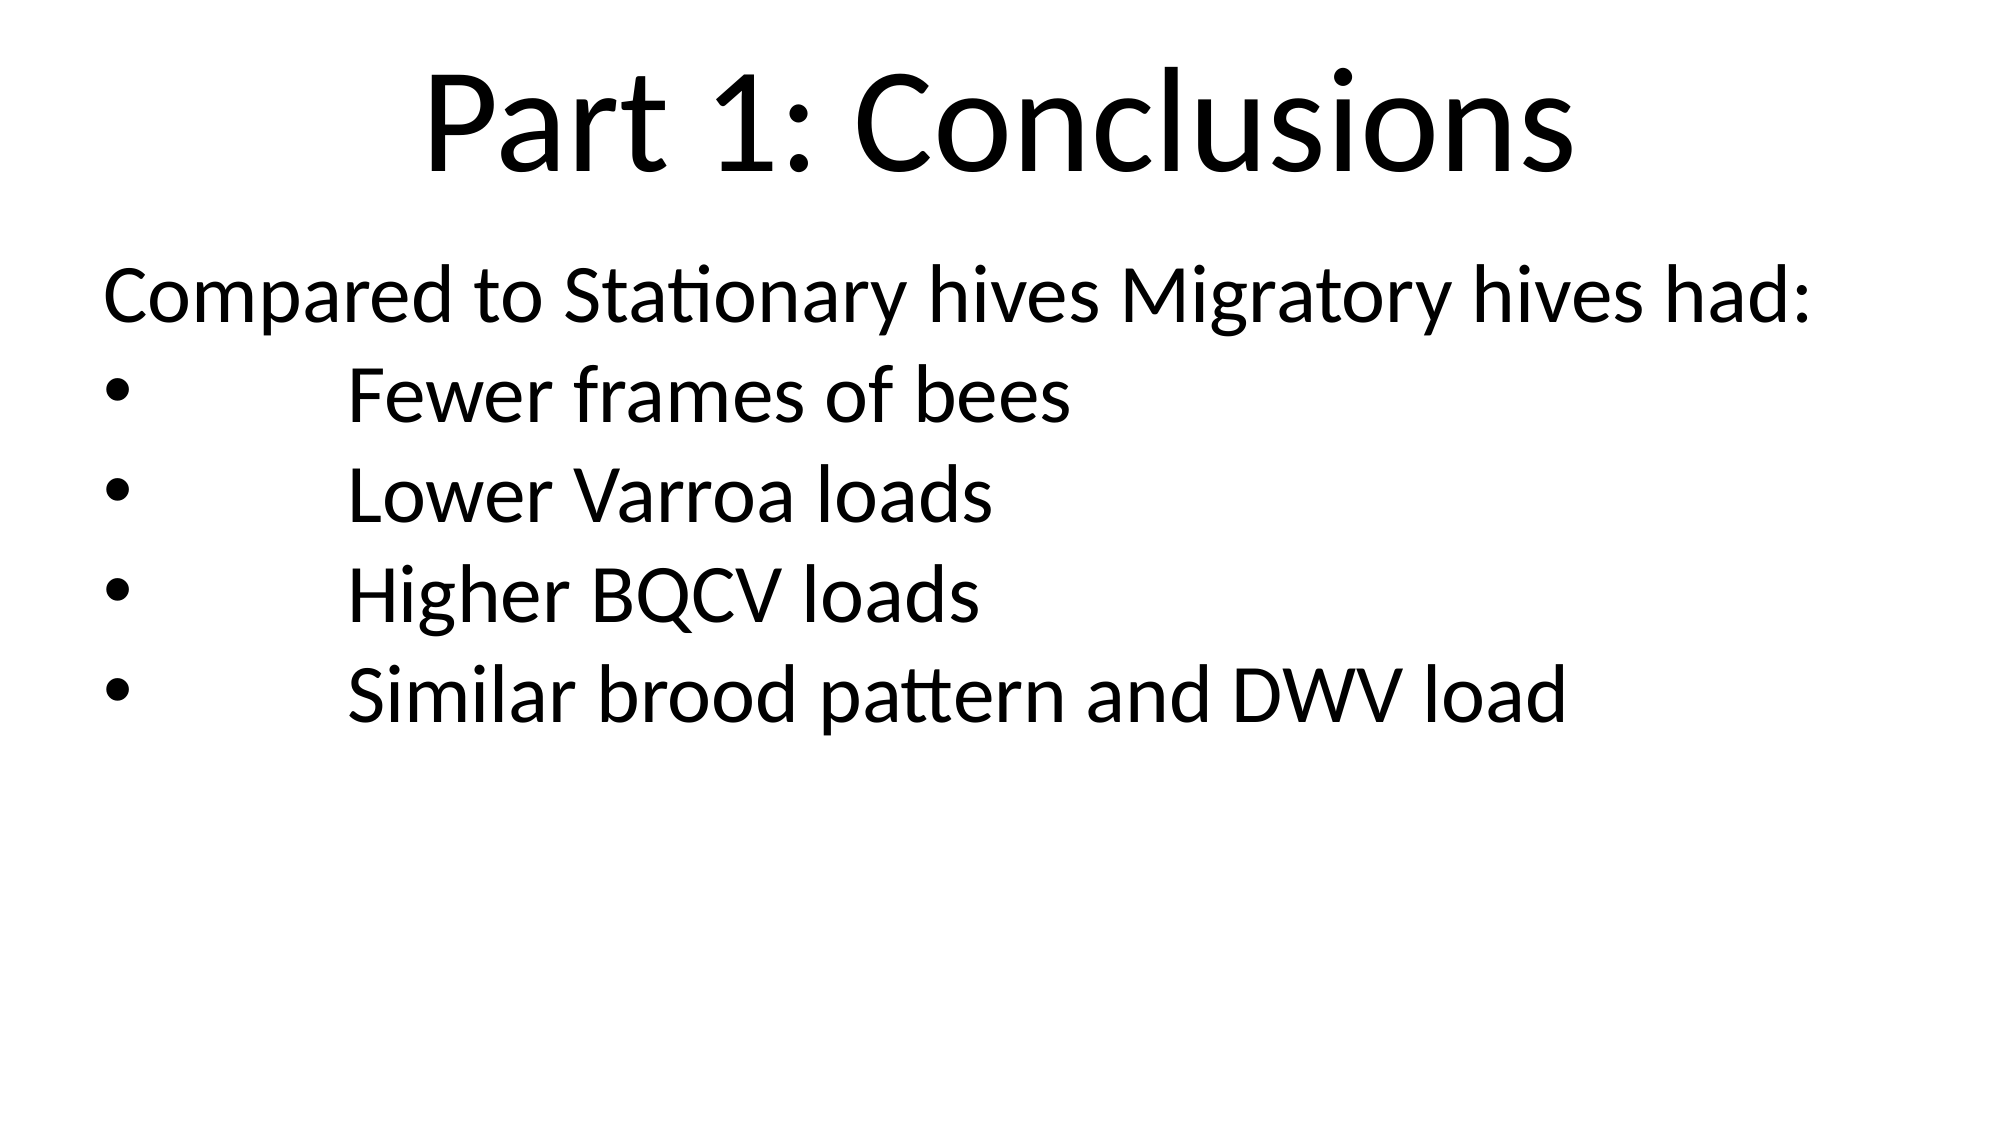

# Part 1: Conclusions
Compared to Stationary hives Migratory hives had:
	Fewer frames of bees
	Lower Varroa loads
	Higher BQCV loads
	Similar brood pattern and DWV load